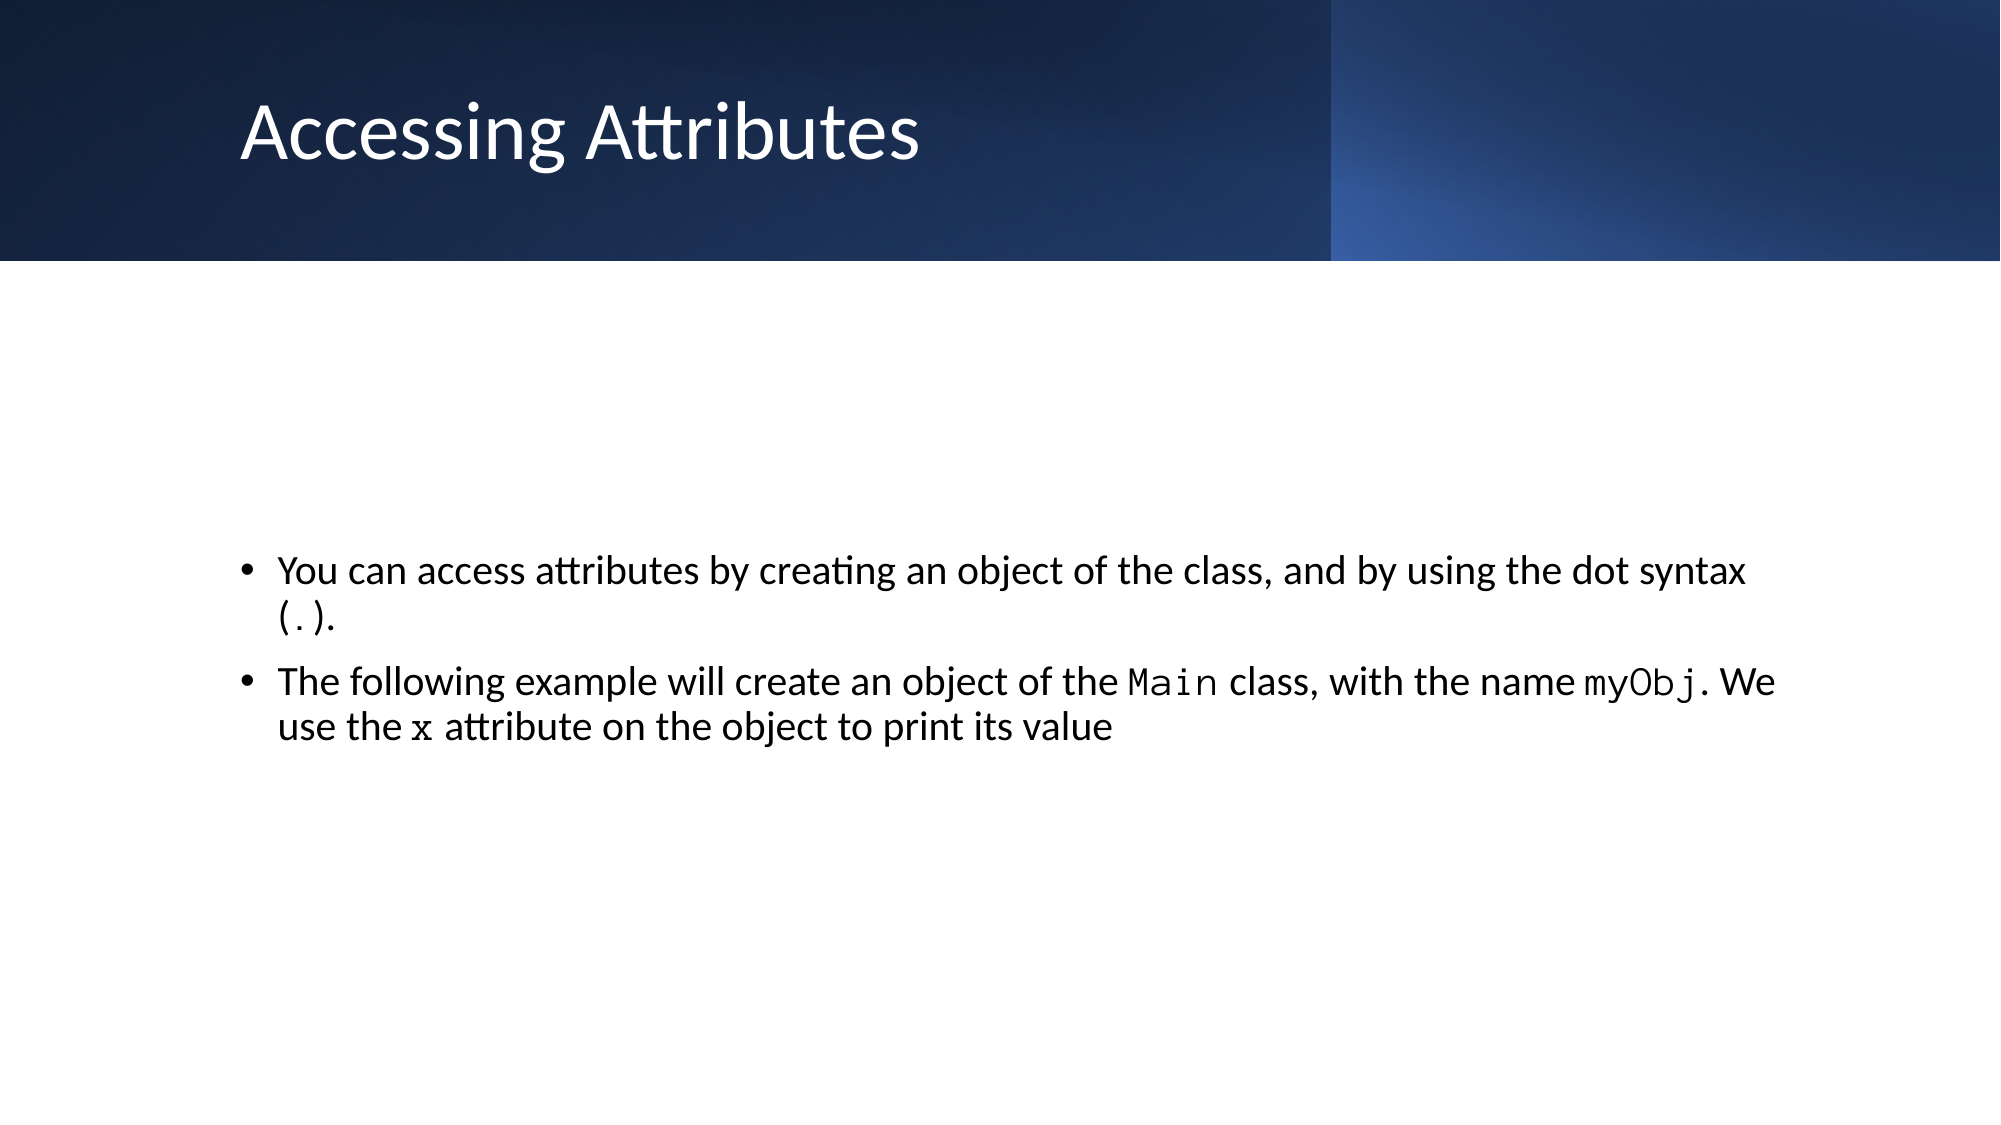

# Accessing Attributes
You can access attributes by creating an object of the class, and by using the dot syntax (.).
The following example will create an object of the Main class, with the name myObj. We use the x attribute on the object to print its value